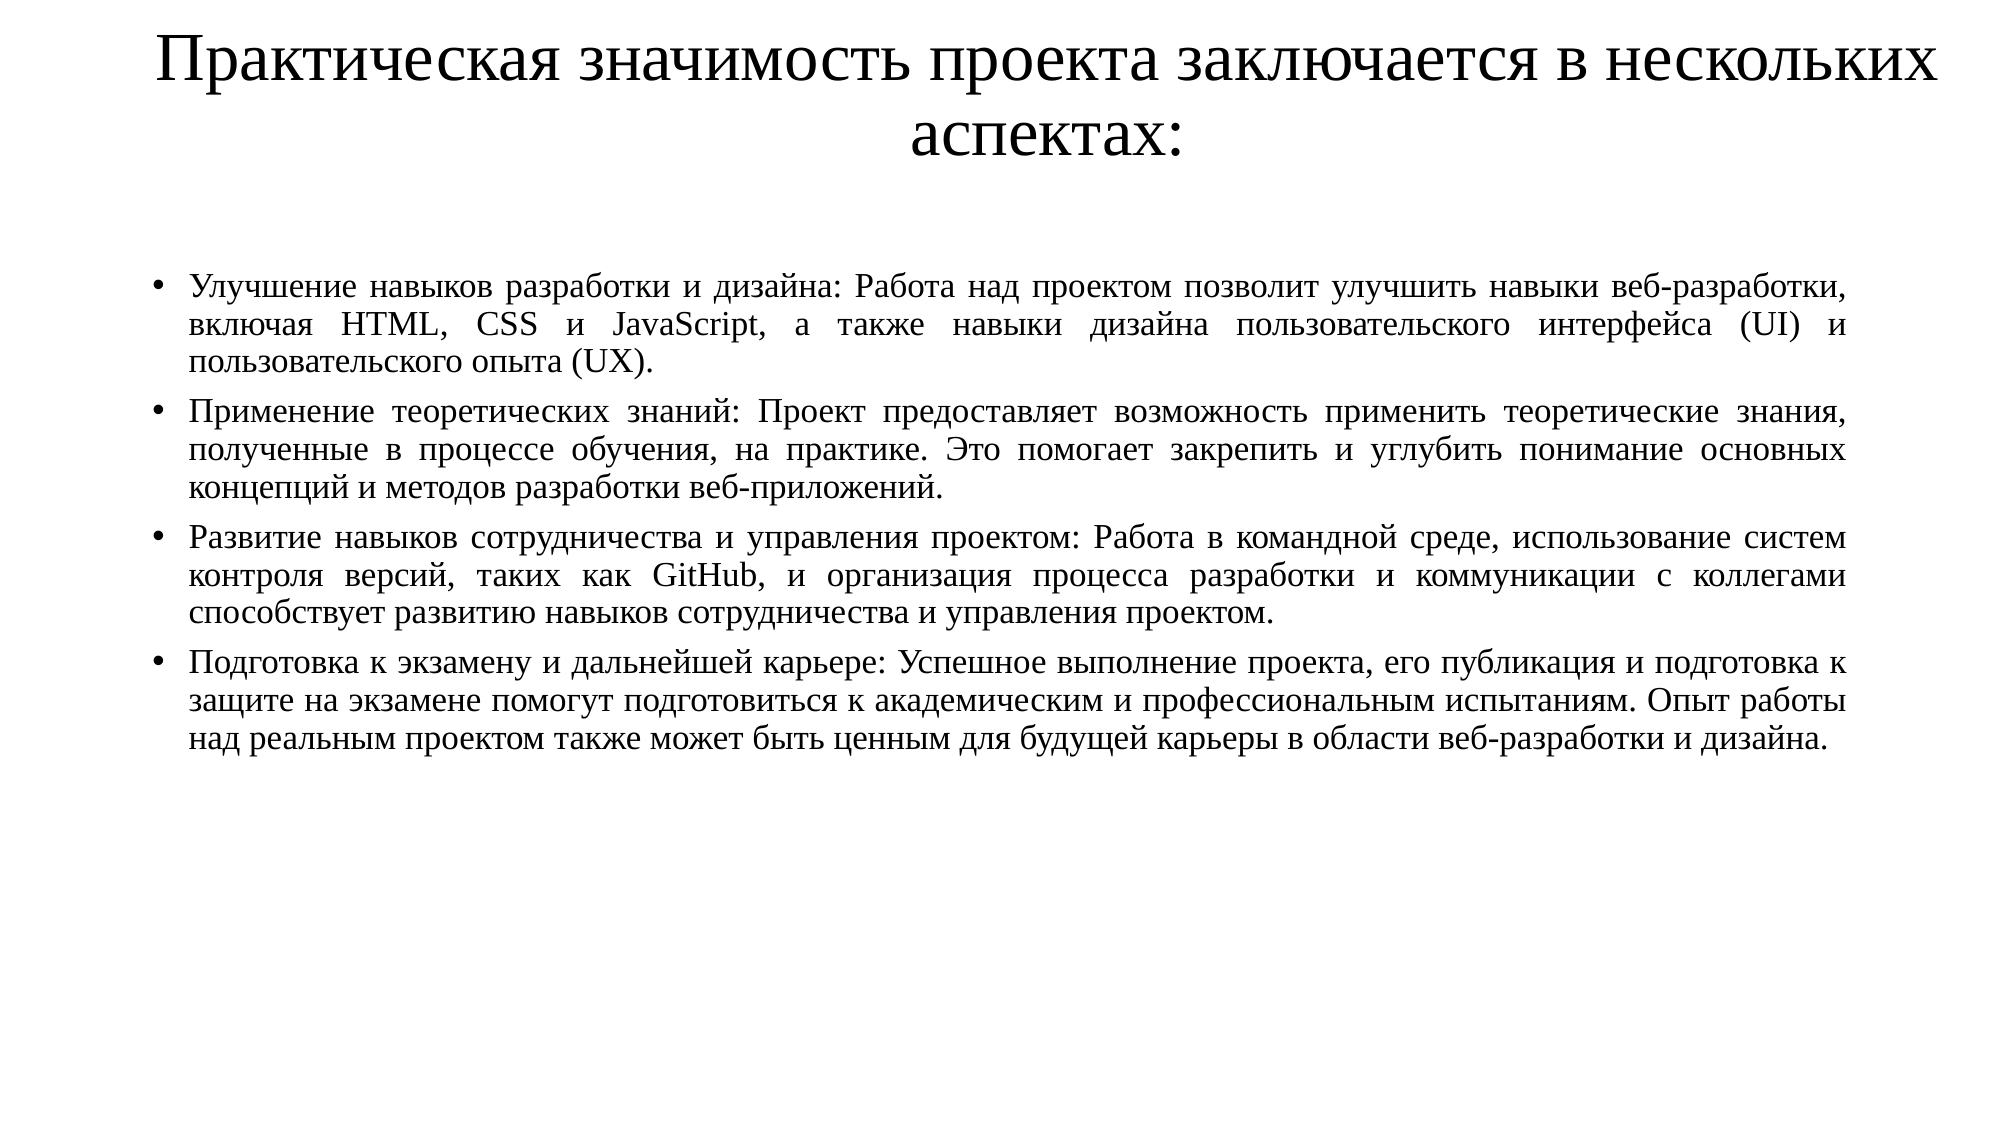

# Практическая значимость проекта заключается в нескольких аспектах:

Улучшение навыков разработки и дизайна: Работа над проектом позволит улучшить навыки веб-разработки, включая HTML, CSS и JavaScript, а также навыки дизайна пользовательского интерфейса (UI) и пользовательского опыта (UX).
Применение теоретических знаний: Проект предоставляет возможность применить теоретические знания, полученные в процессе обучения, на практике. Это помогает закрепить и углубить понимание основных концепций и методов разработки веб-приложений.
Развитие навыков сотрудничества и управления проектом: Работа в командной среде, использование систем контроля версий, таких как GitHub, и организация процесса разработки и коммуникации с коллегами способствует развитию навыков сотрудничества и управления проектом.
Подготовка к экзамену и дальнейшей карьере: Успешное выполнение проекта, его публикация и подготовка к защите на экзамене помогут подготовиться к академическим и профессиональным испытаниям. Опыт работы над реальным проектом также может быть ценным для будущей карьеры в области веб-разработки и дизайна.